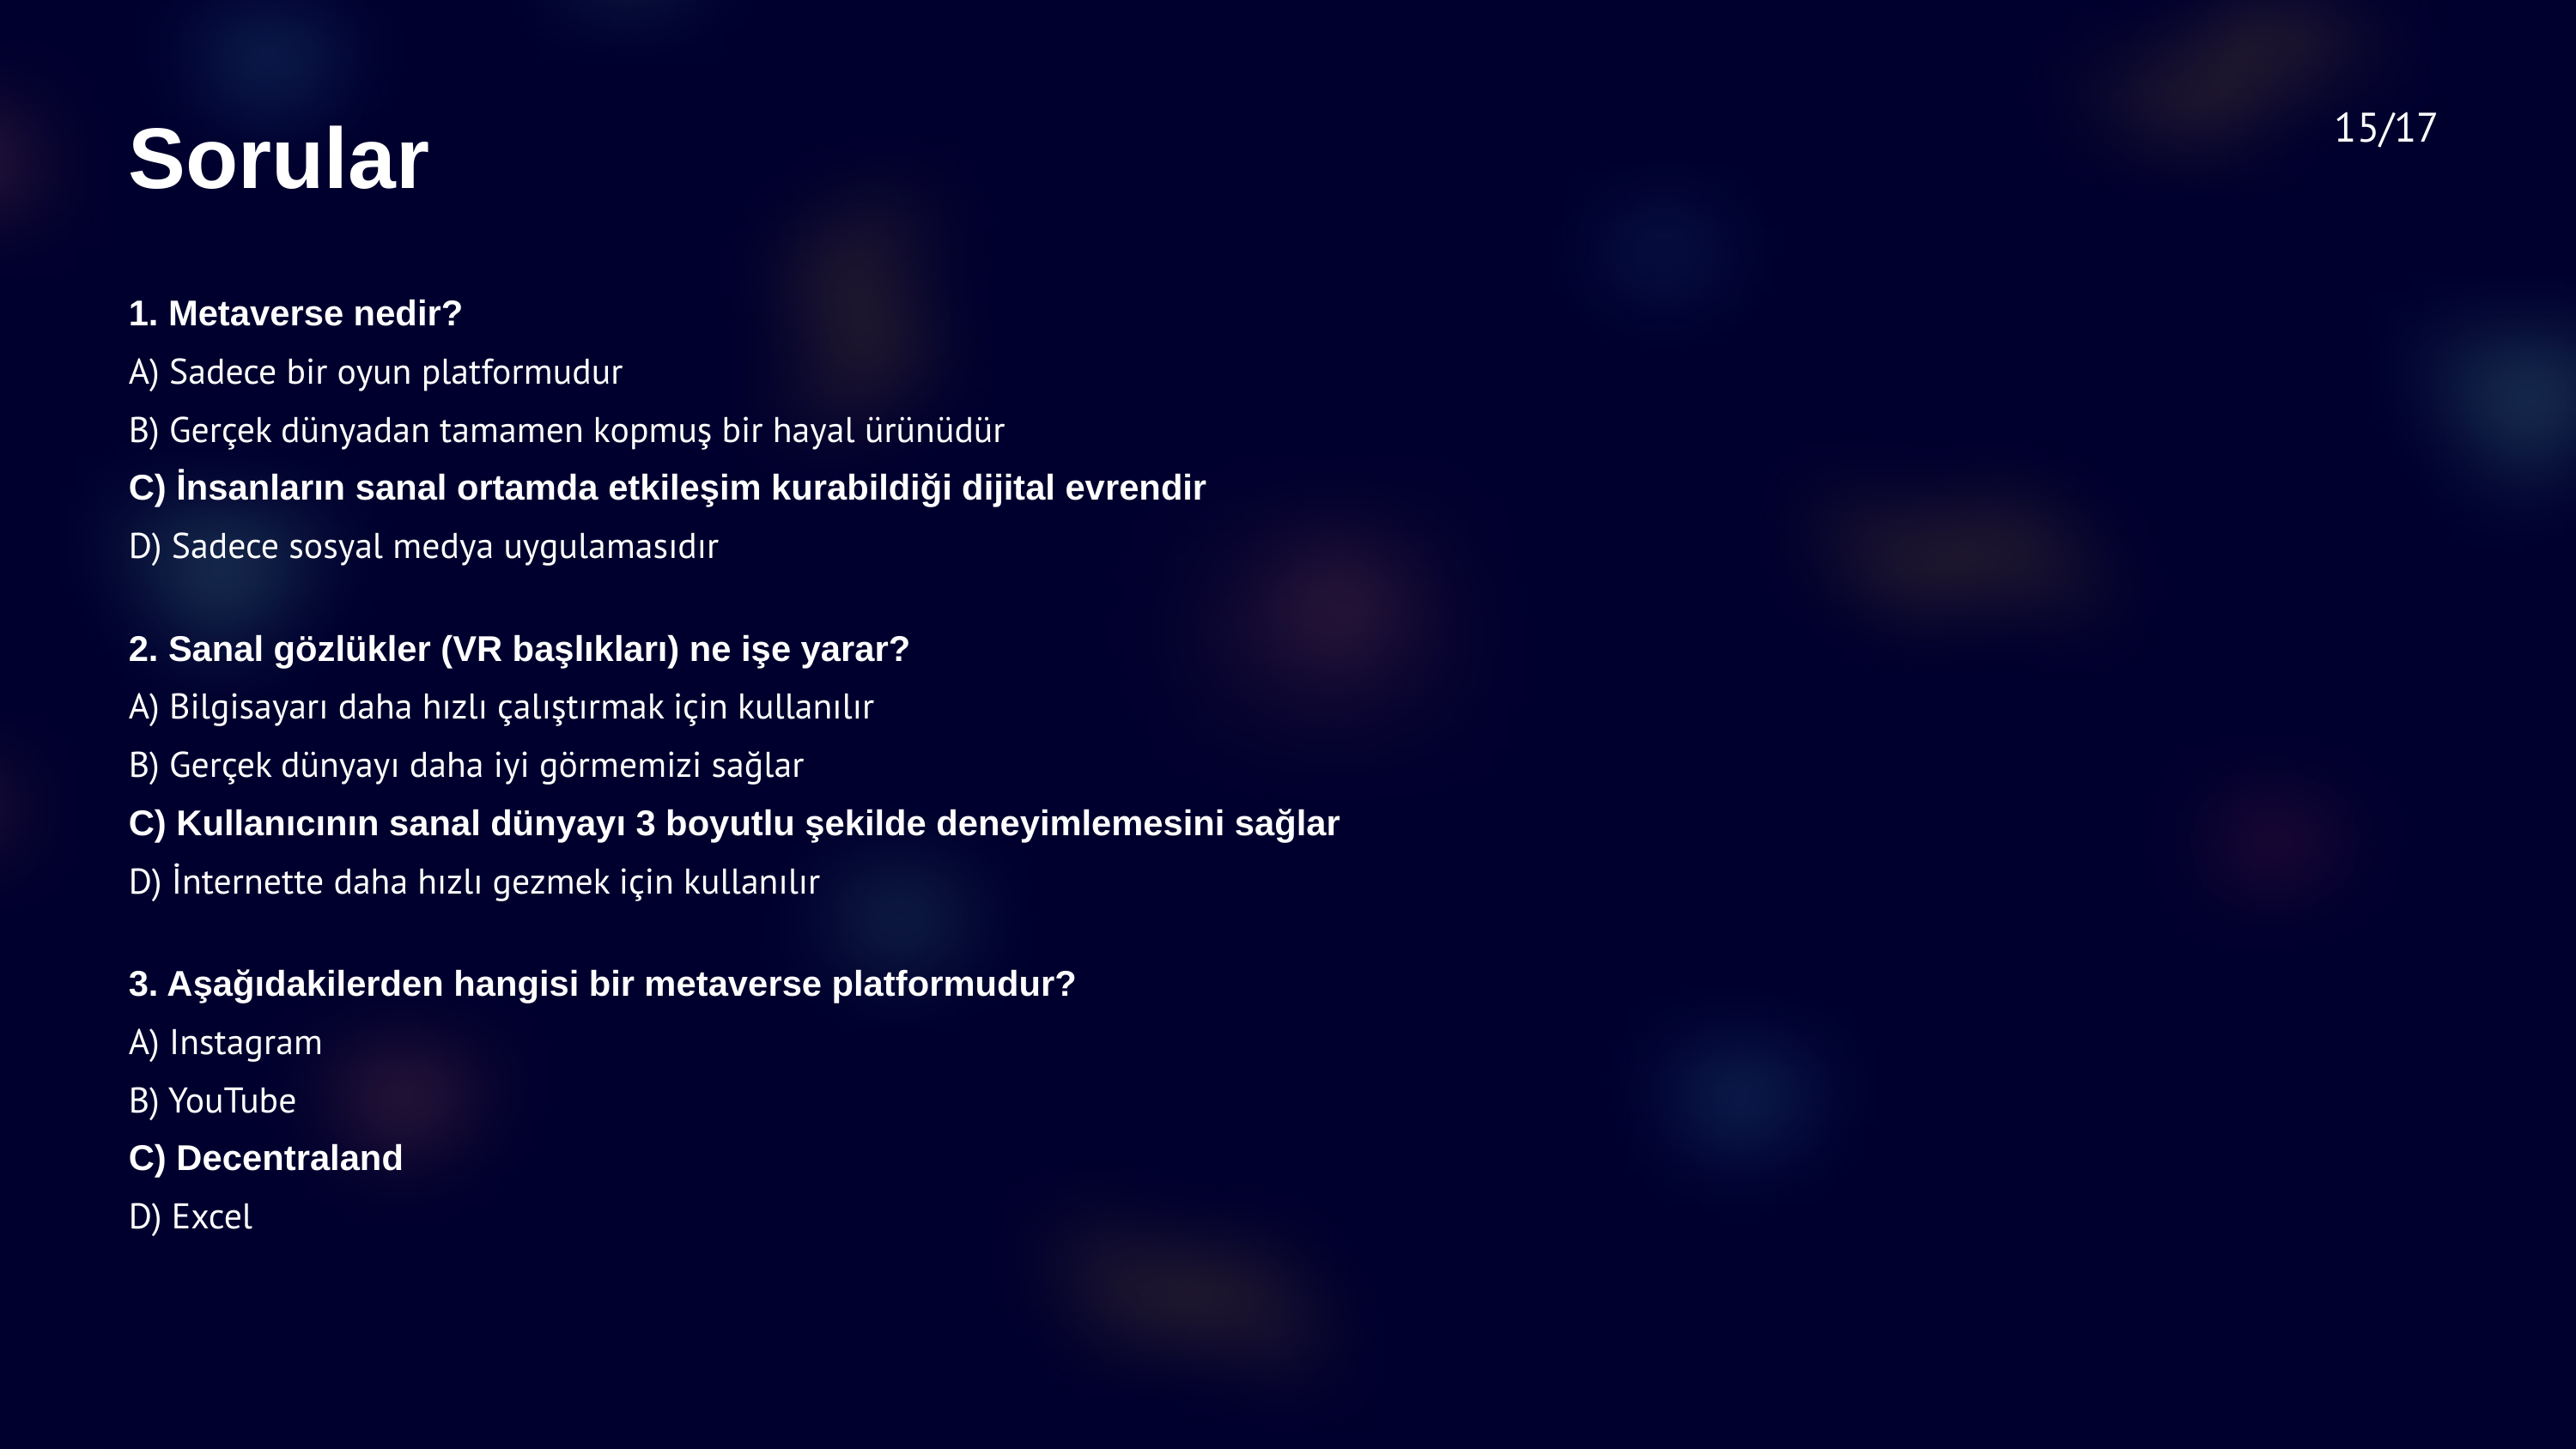

15/17

Sorular

1. Metaverse nedir?
A) Sadece bir oyun platformudur
B) Gerçek dünyadan tamamen kopmuş bir hayal ürünüdür
C) İnsanların sanal ortamda etkileşim kurabildiği dijital evrendir
D) Sadece sosyal medya uygulamasıdır

2. Sanal gözlükler (VR başlıkları) ne işe yarar?
A) Bilgisayarı daha hızlı çalıştırmak için kullanılır
B) Gerçek dünyayı daha iyi görmemizi sağlar
C) Kullanıcının sanal dünyayı 3 boyutlu şekilde deneyimlemesini sağlar
D) İnternette daha hızlı gezmek için kullanılır

3. Aşağıdakilerden hangisi bir metaverse platformudur?
A) Instagram
B) YouTube
C) Decentraland
D) Excel